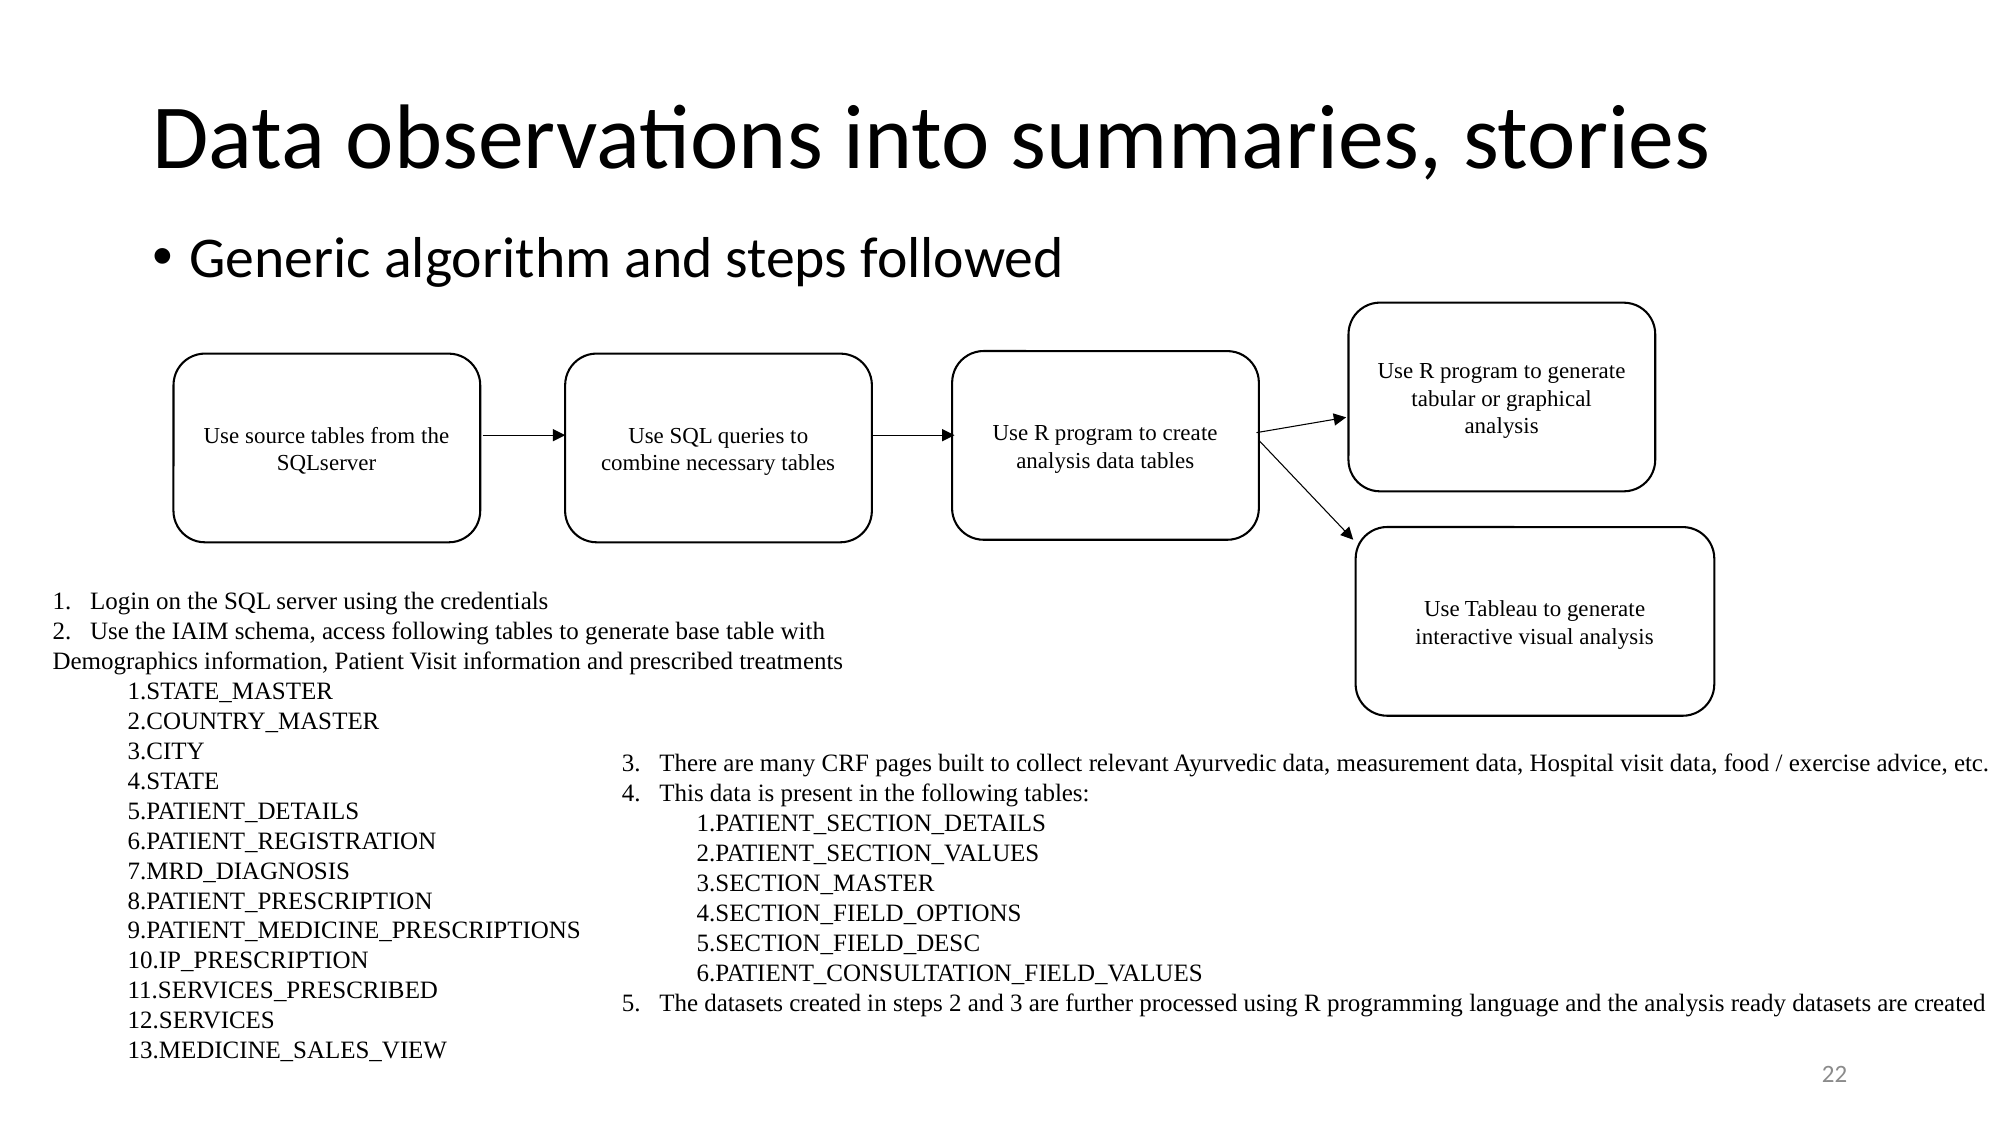

# Data observations into summaries, stories
Generic algorithm and steps followed
Use R program to generate tabular or graphical analysis
Use R program to create analysis data tables
Use source tables from the SQLserver
Use SQL queries to combine necessary tables
Use Tableau to generate interactive visual analysis
Login on the SQL server using the credentials
Use the IAIM schema, access following tables to generate base table with
Demographics information, Patient Visit information and prescribed treatments
STATE_MASTER
COUNTRY_MASTER
CITY
STATE
PATIENT_DETAILS
PATIENT_REGISTRATION
MRD_DIAGNOSIS
PATIENT_PRESCRIPTION
PATIENT_MEDICINE_PRESCRIPTIONS
IP_PRESCRIPTION
SERVICES_PRESCRIBED
SERVICES
MEDICINE_SALES_VIEW
There are many CRF pages built to collect relevant Ayurvedic data, measurement data, Hospital visit data, food / exercise advice, etc.
This data is present in the following tables:
PATIENT_SECTION_DETAILS
PATIENT_SECTION_VALUES
SECTION_MASTER
SECTION_FIELD_OPTIONS
SECTION_FIELD_DESC
PATIENT_CONSULTATION_FIELD_VALUES
The datasets created in steps 2 and 3 are further processed using R programming language and the analysis ready datasets are created
22